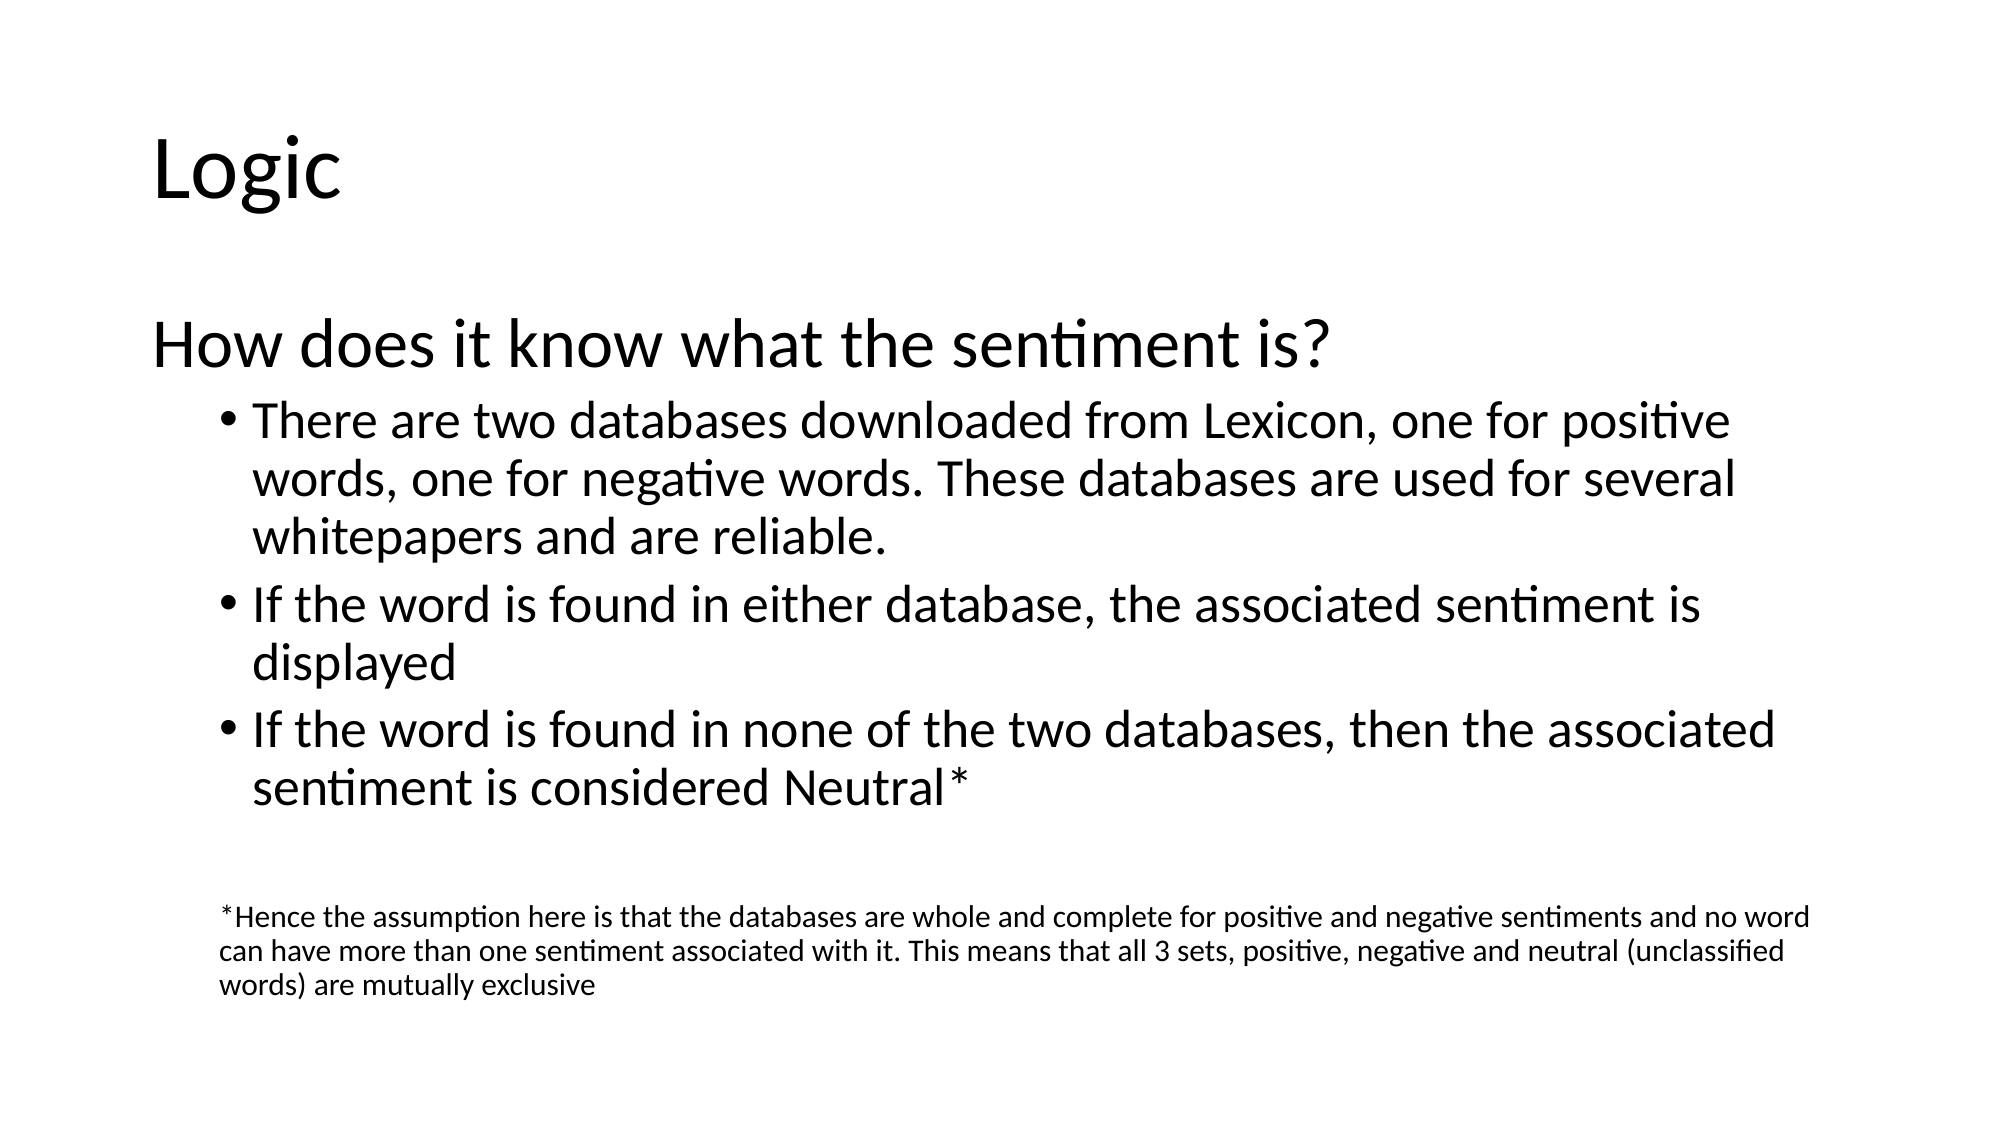

# Logic
How does it know what the sentiment is?
There are two databases downloaded from Lexicon, one for positive words, one for negative words. These databases are used for several whitepapers and are reliable.
If the word is found in either database, the associated sentiment is displayed
If the word is found in none of the two databases, then the associated sentiment is considered Neutral*

*Hence the assumption here is that the databases are whole and complete for positive and negative sentiments and no word can have more than one sentiment associated with it. This means that all 3 sets, positive, negative and neutral (unclassified words) are mutually exclusive